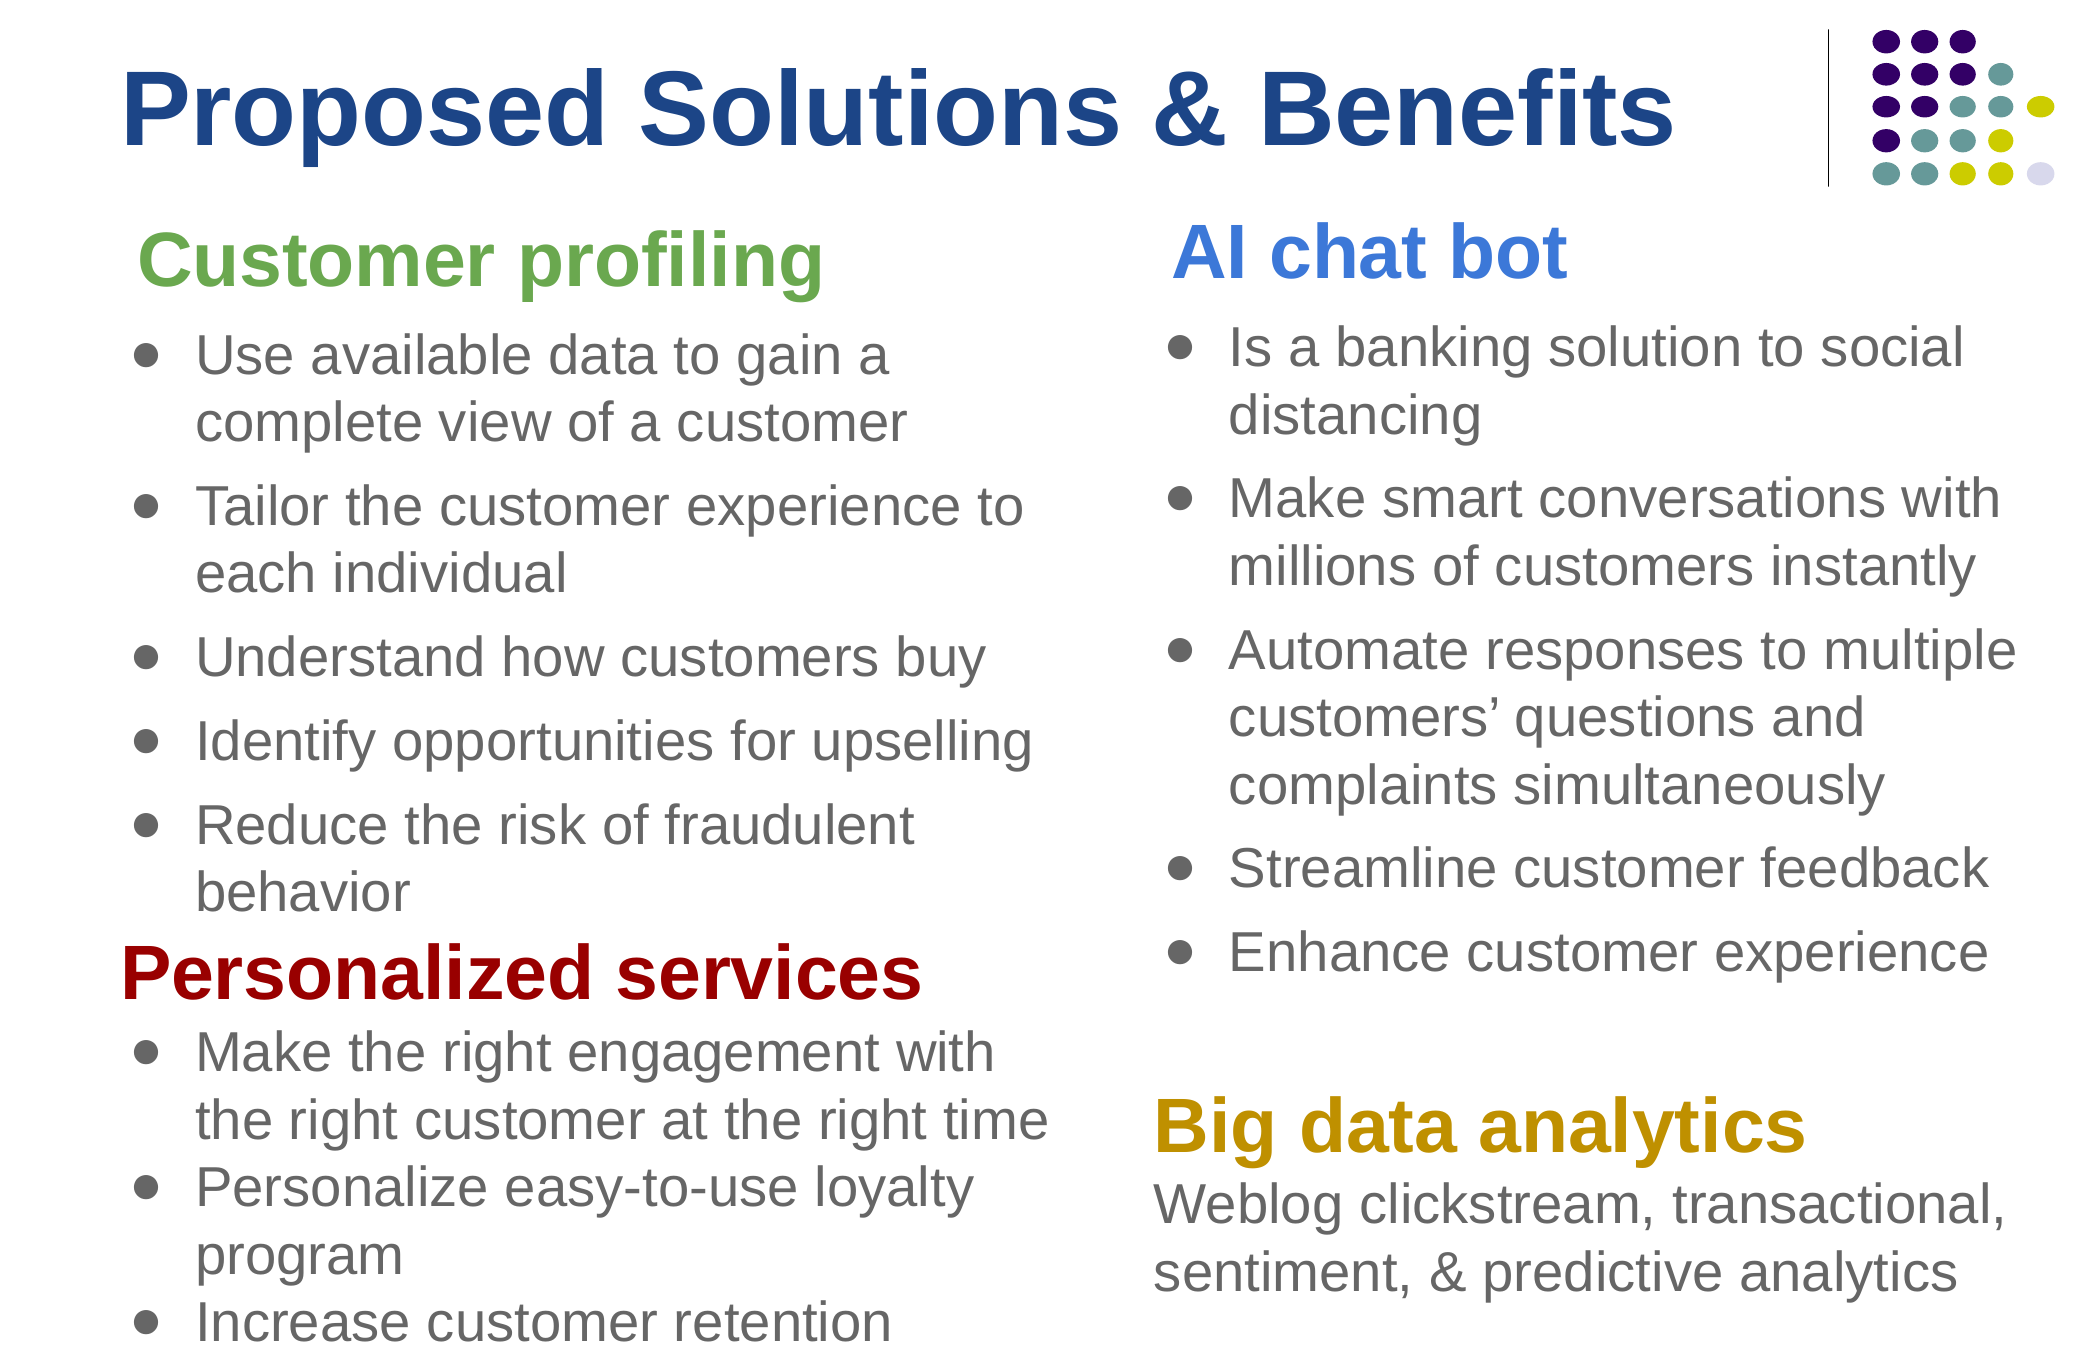

# Proposed Solutions & Benefits

AI chat bot
Is a banking solution to social distancing
Make smart conversations with millions of customers instantly
Automate responses to multiple customers’ questions and complaints simultaneously
Streamline customer feedback
Enhance customer experience

Big data analytics
Weblog clickstream, transactional, sentiment, & predictive analytics
Customer profiling
Use available data to gain a complete view of a customer
Tailor the customer experience to each individual
Understand how customers buy
Identify opportunities for upselling
Reduce the risk of fraudulent behavior
Personalized services
Make the right engagement with the right customer at the right time
Personalize easy-to-use loyalty program
Increase customer retention